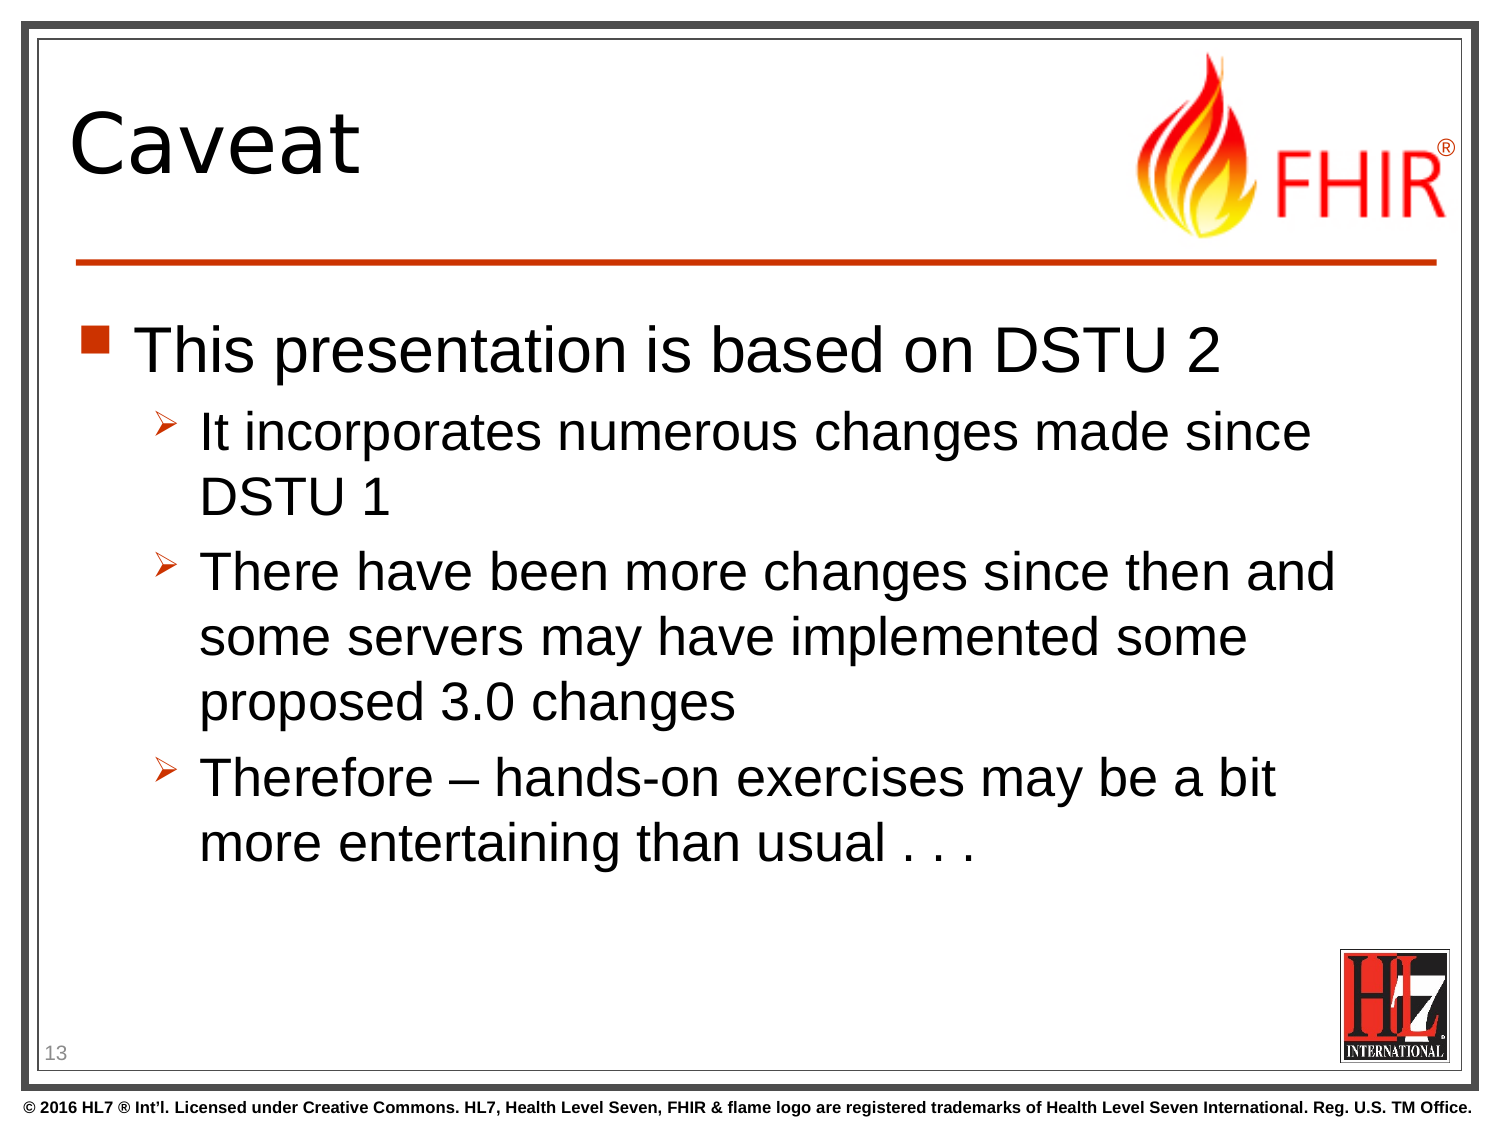

# Caveat
This presentation is based on DSTU 2
It incorporates numerous changes made since DSTU 1
There have been more changes since then and some servers may have implemented some proposed 3.0 changes
Therefore – hands-on exercises may be a bit
more entertaining than usual . . .
13